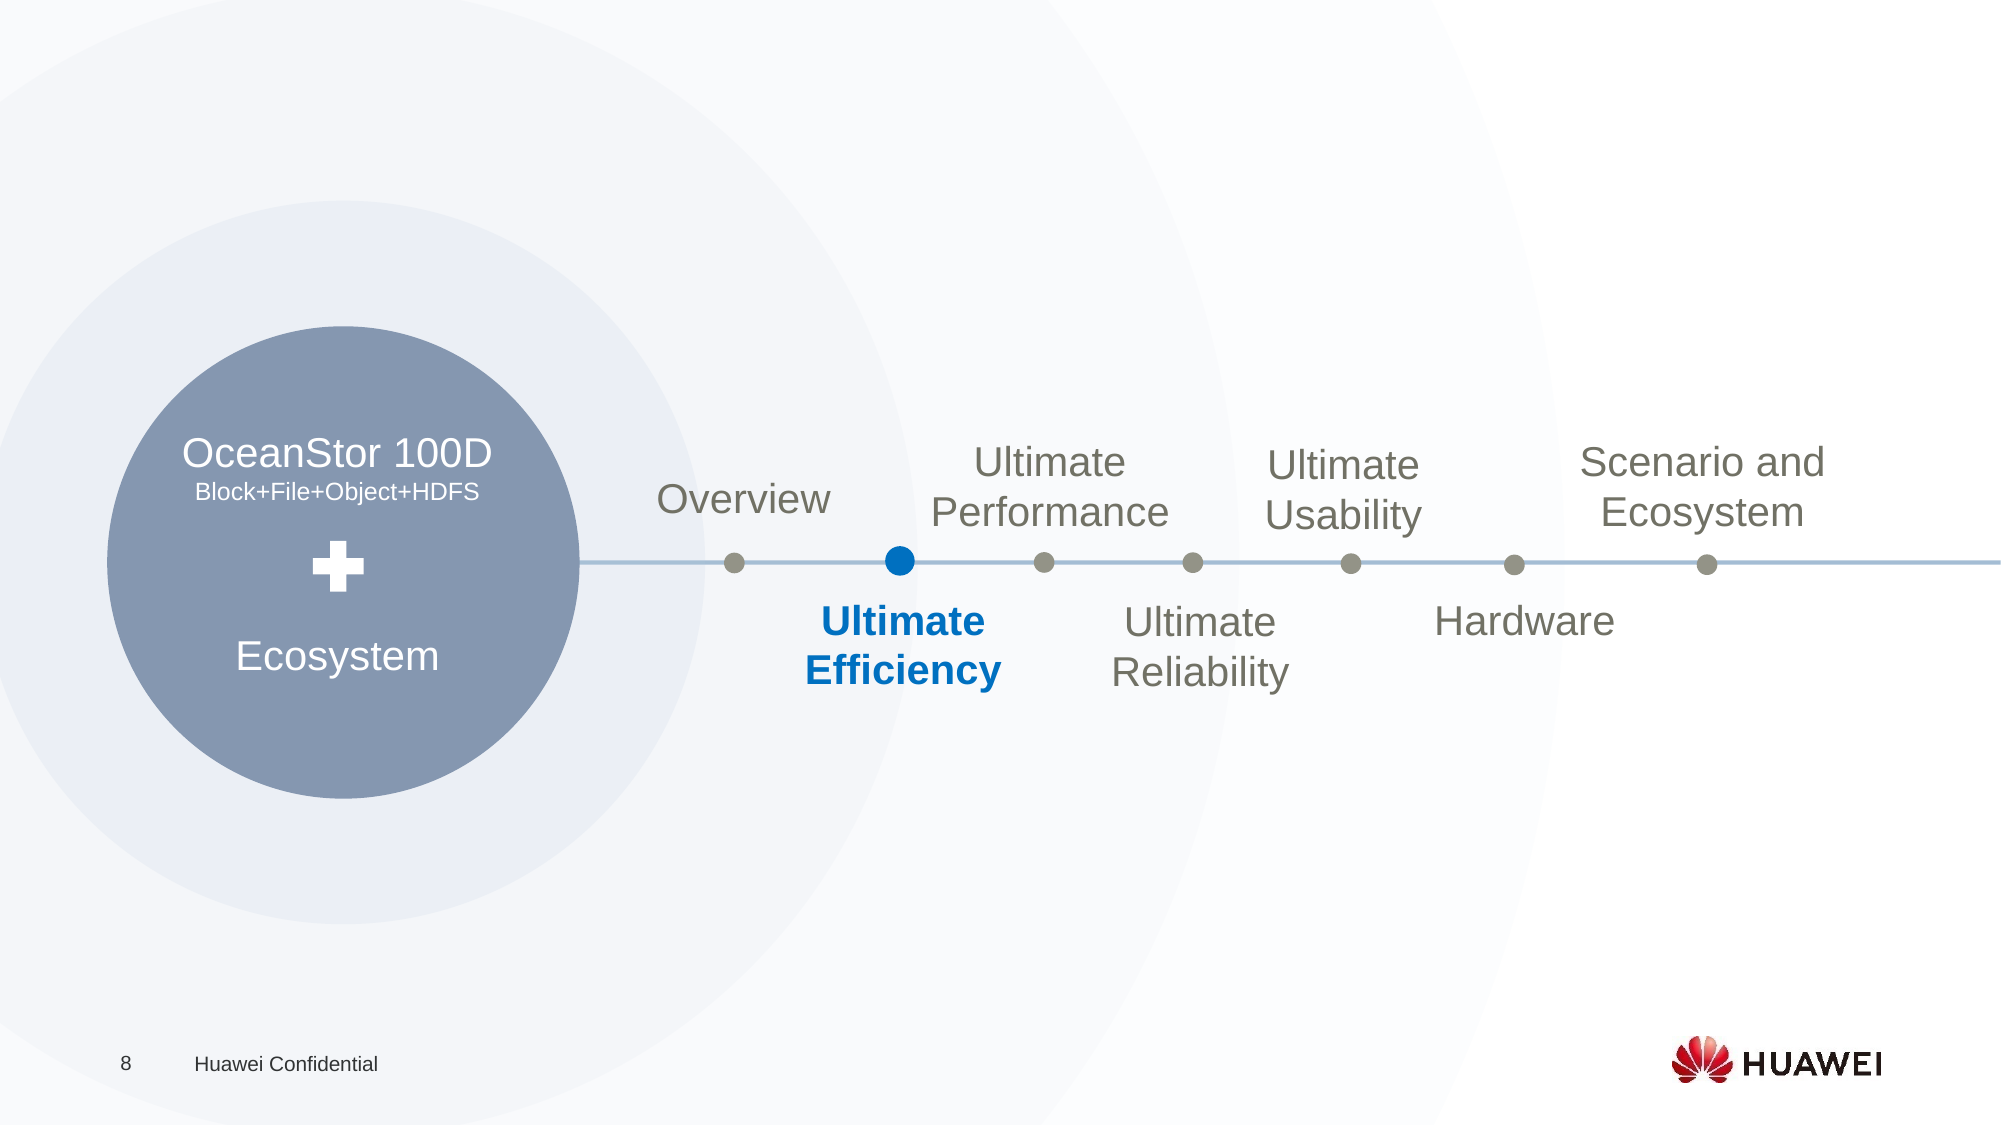

OceanStor 100D
Block+File+Object+HDFS

Ultimate Performance
Scenario and Ecosystem
Ultimate Usability
Overview

Ultimate Efficiency
Hardware
Ultimate Reliability
Ecosystem